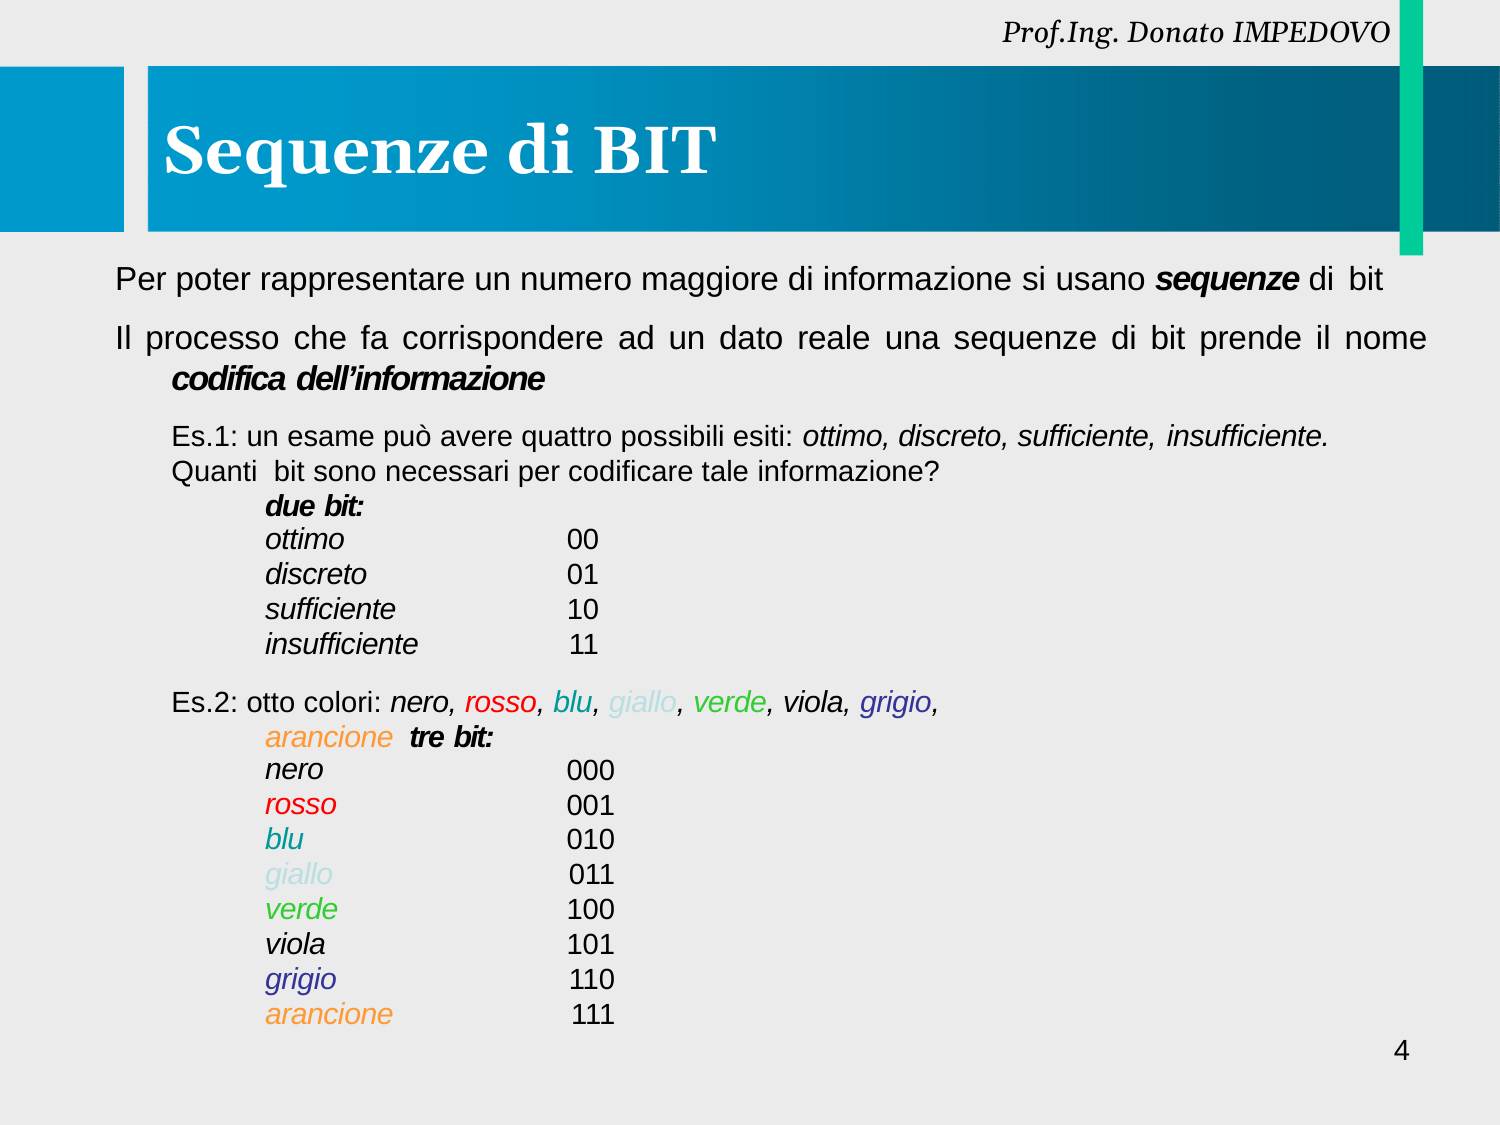

Prof.Ing. Donato IMPEDOVO
# Sequenze di BIT

Per poter rappresentare un numero maggiore di informazione si usano sequenze di bit
Il processo che fa corrispondere ad un dato reale una sequenze di bit prende il nome
codifica dell’informazione
Es.1: un esame può avere quattro possibili esiti: ottimo, discreto, sufficiente, insufficiente. Quanti  bit sono necessari per codificare tale informazione?
due bit:
| ottimo | 00 |
| --- | --- |
| discreto | 01 |
| sufficiente | 10 |
| insufficiente | 11 |
Es.2: otto colori: nero, rosso, blu, giallo, verde, viola, grigio, arancione  tre bit:
| nero | 000 |
| --- | --- |
| rosso | 001 |
| blu | 010 |
| giallo | 011 |
| verde | 100 |
| viola | 101 |
| grigio | 110 |
| arancione | 111 |
4